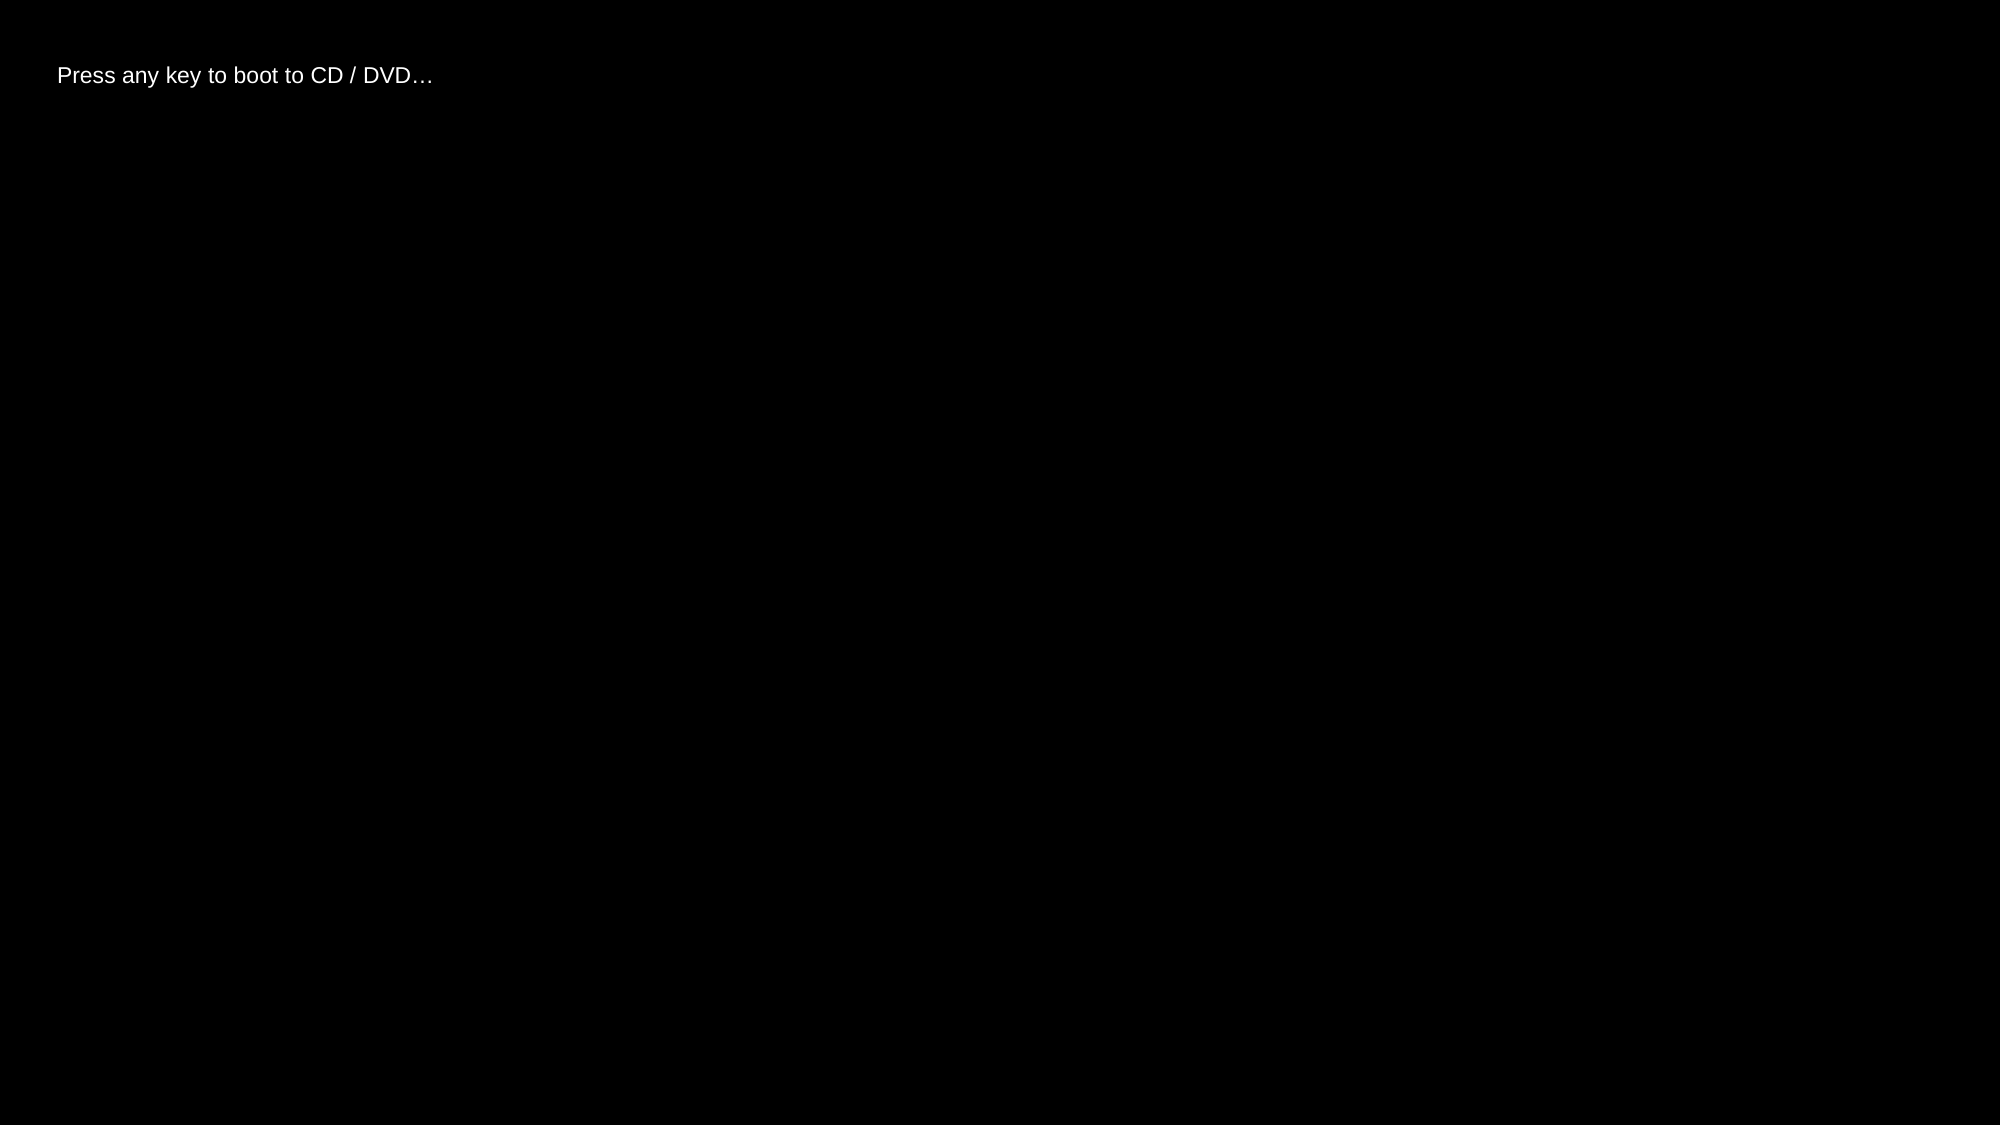

Press any key to boot to CD / DVD…